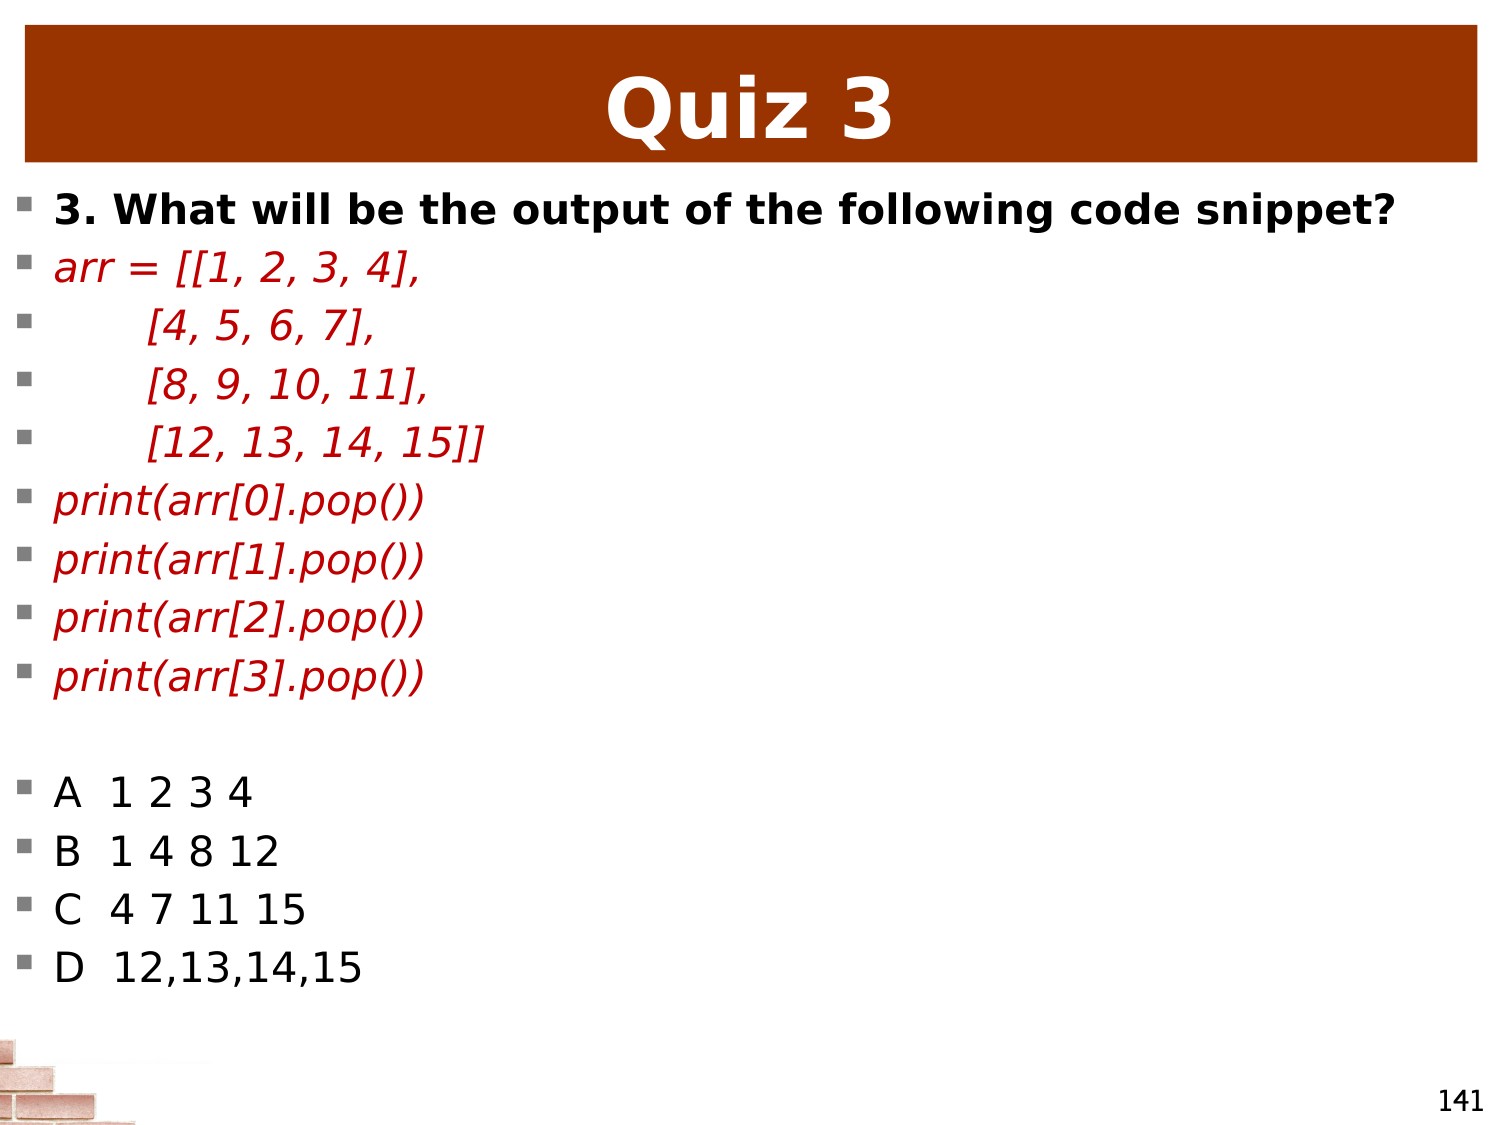

# Quiz 3
3. What will be the output of the following code snippet?
arr = [[1, 2, 3, 4],
       [4, 5, 6, 7],
       [8, 9, 10, 11],
       [12, 13, 14, 15]]
print(arr[0].pop())
print(arr[1].pop())
print(arr[2].pop())
print(arr[3].pop())

A  1 2 3 4
B  1 4 8 12
C  4 7 11 15
D  12,13,14,15
141